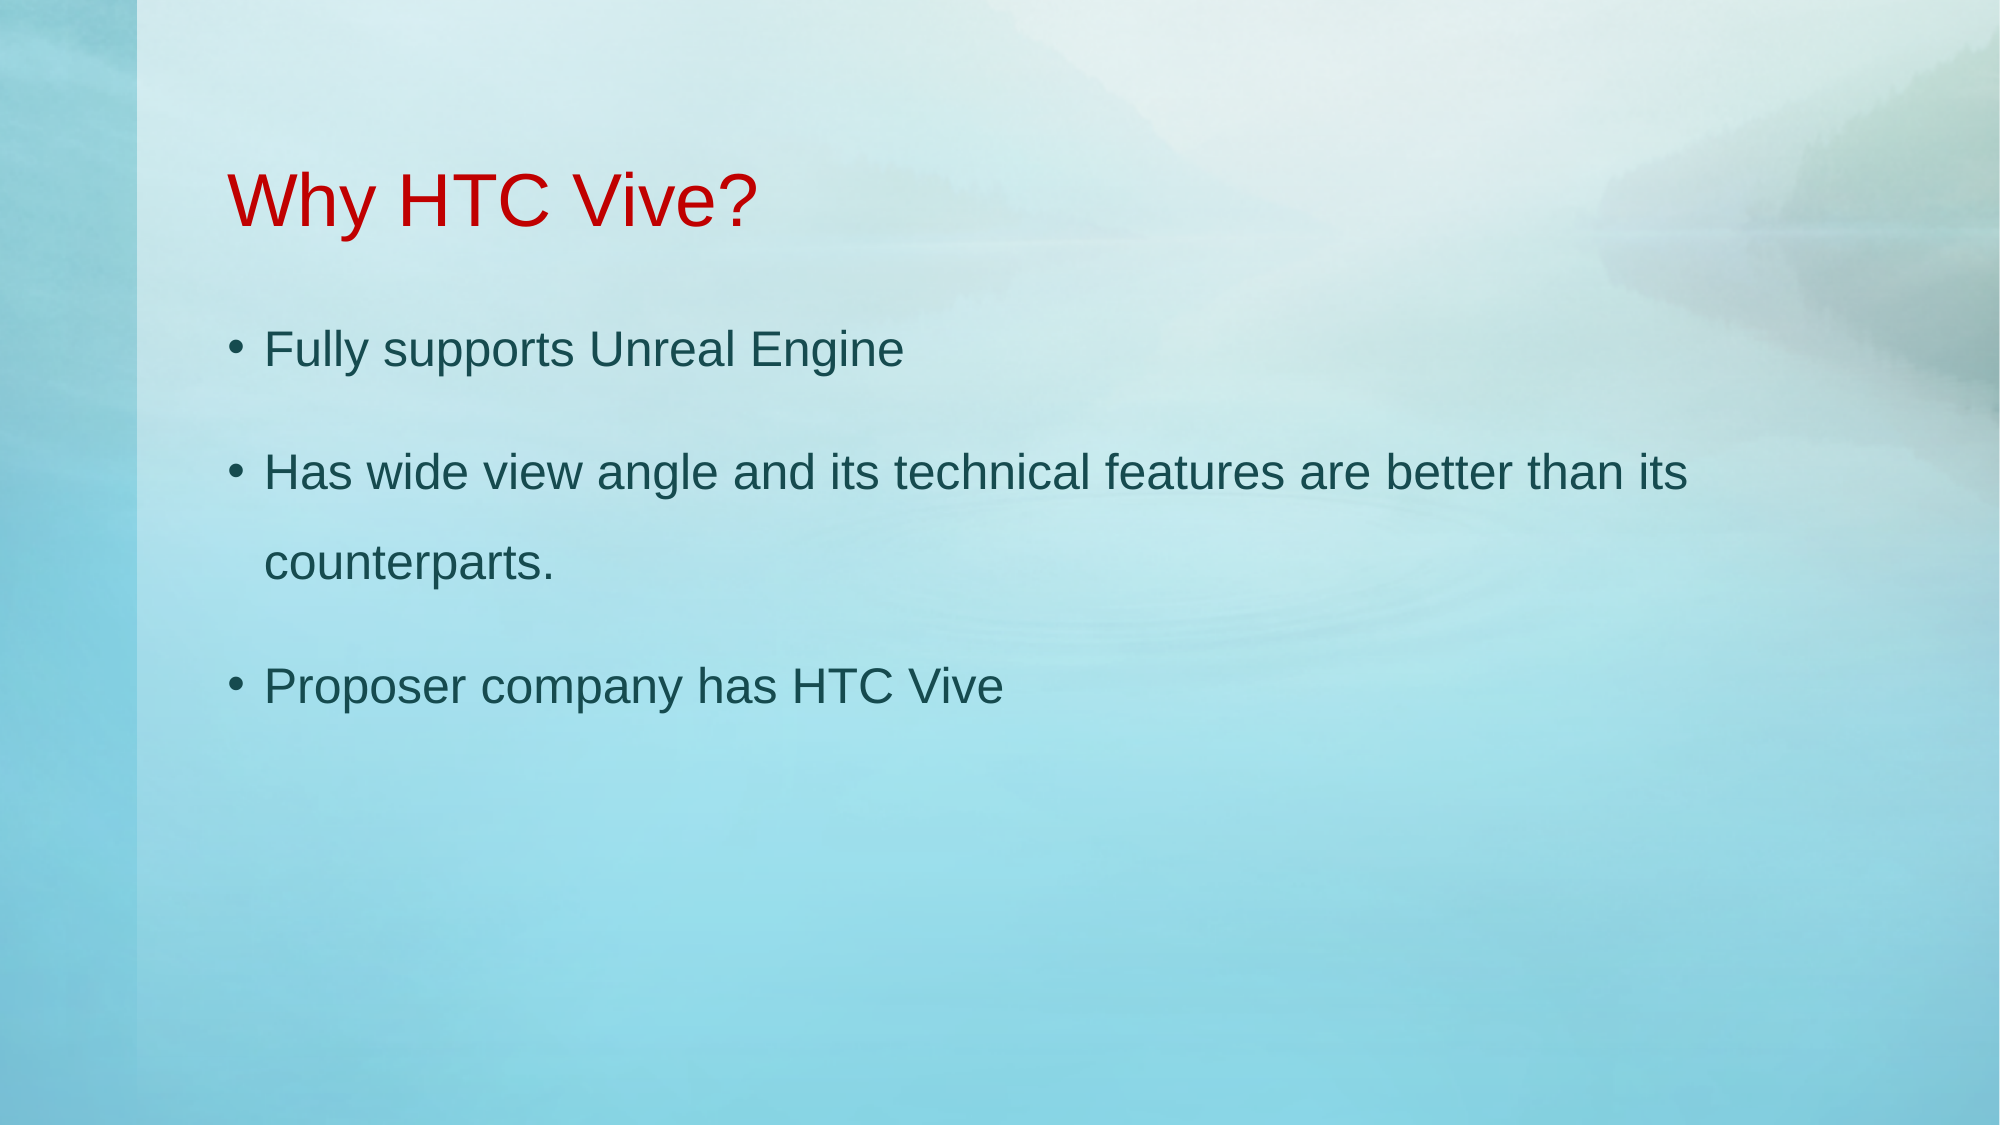

# Why HTC Vive?
Fully supports Unreal Engine
Has wide view angle and its technical features are better than its counterparts.
Proposer company has HTC Vive